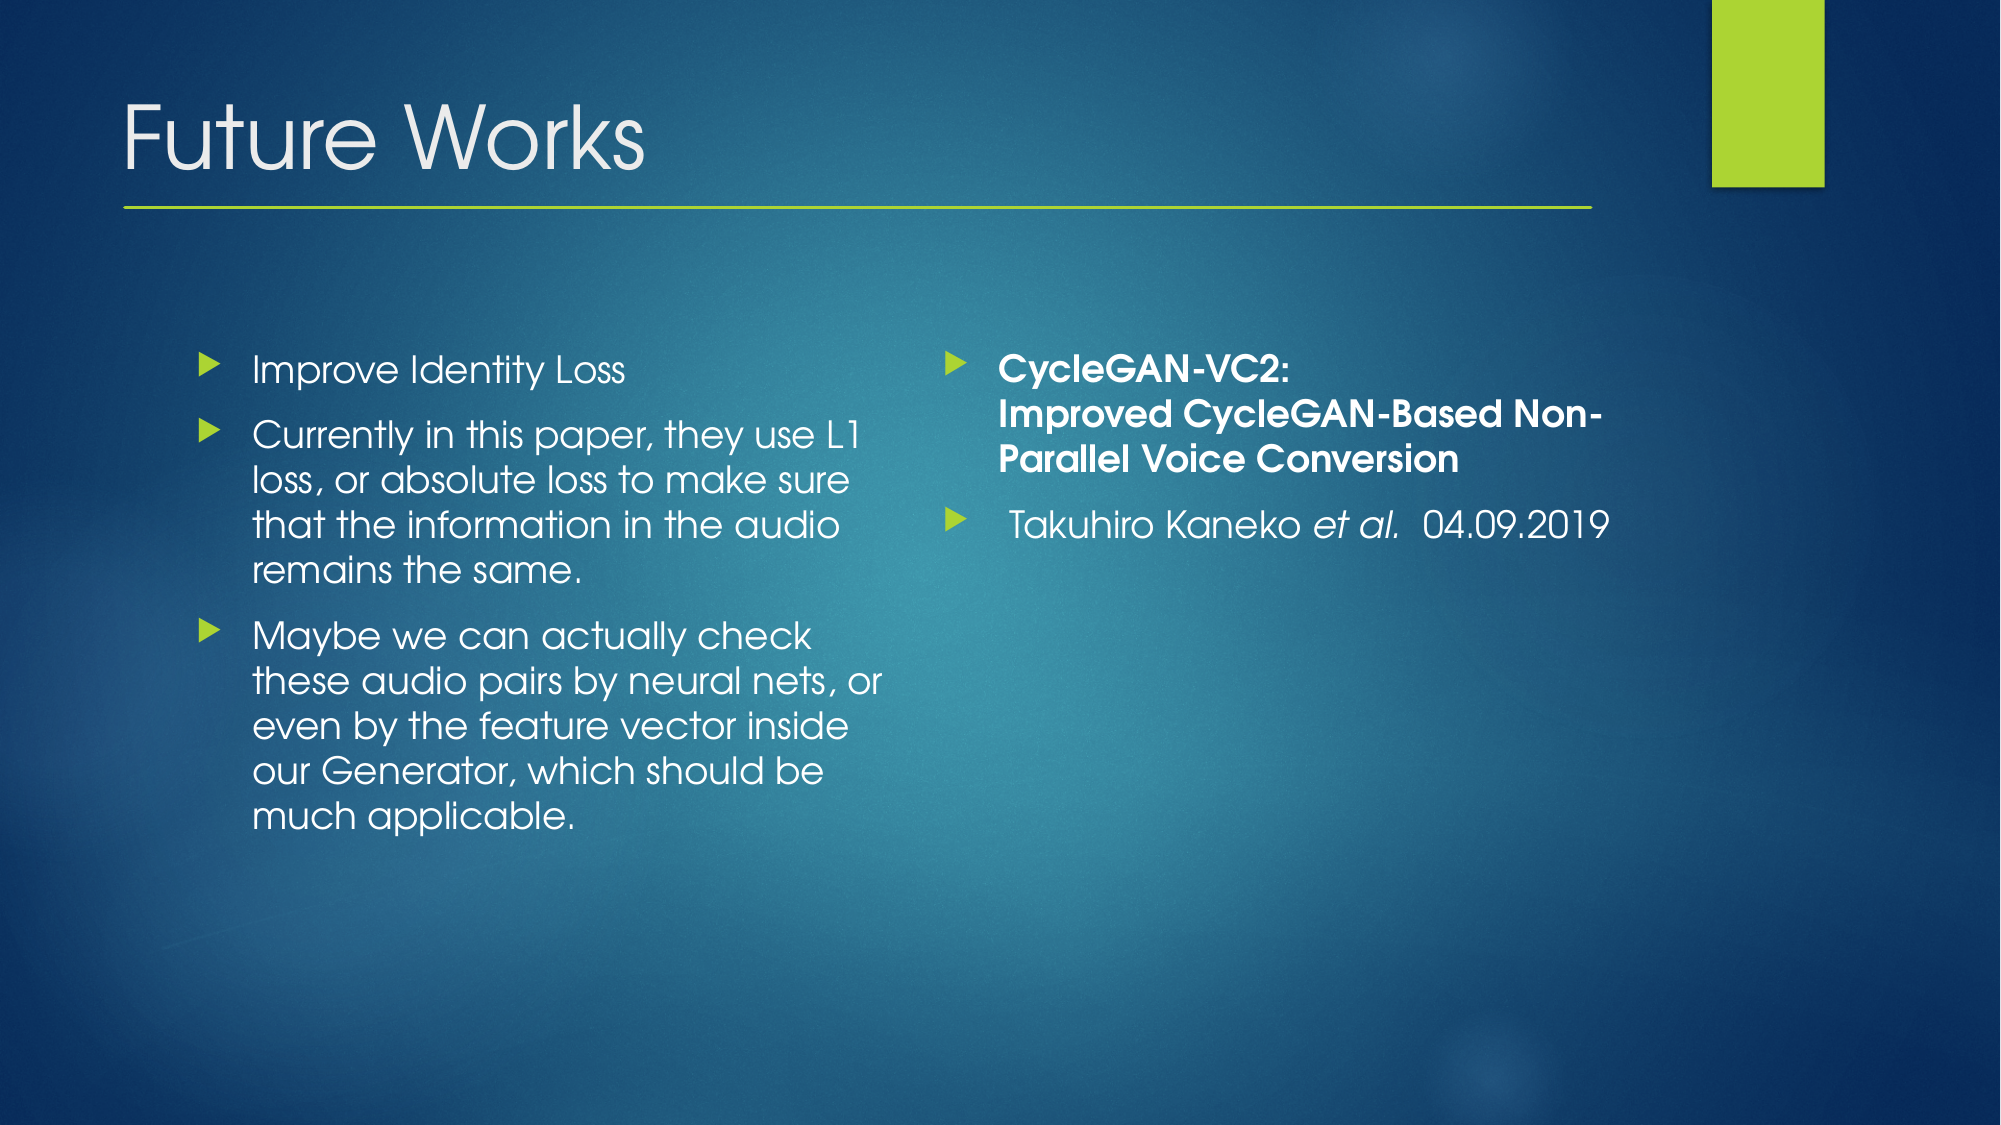

# Future Works

CycleGAN-VC2:
Improved CycleGAN-Based Non-Parallel Voice Conversion
 Takuhiro Kaneko et al.  04.09.2019

Improve Identity Loss
Currently in this paper, they use L1 loss, or absolute loss to make sure that the information in the audio remains the same.
Maybe we can actually check these audio pairs by neural nets, or even by the feature vector inside our Generator, which should be much applicable.